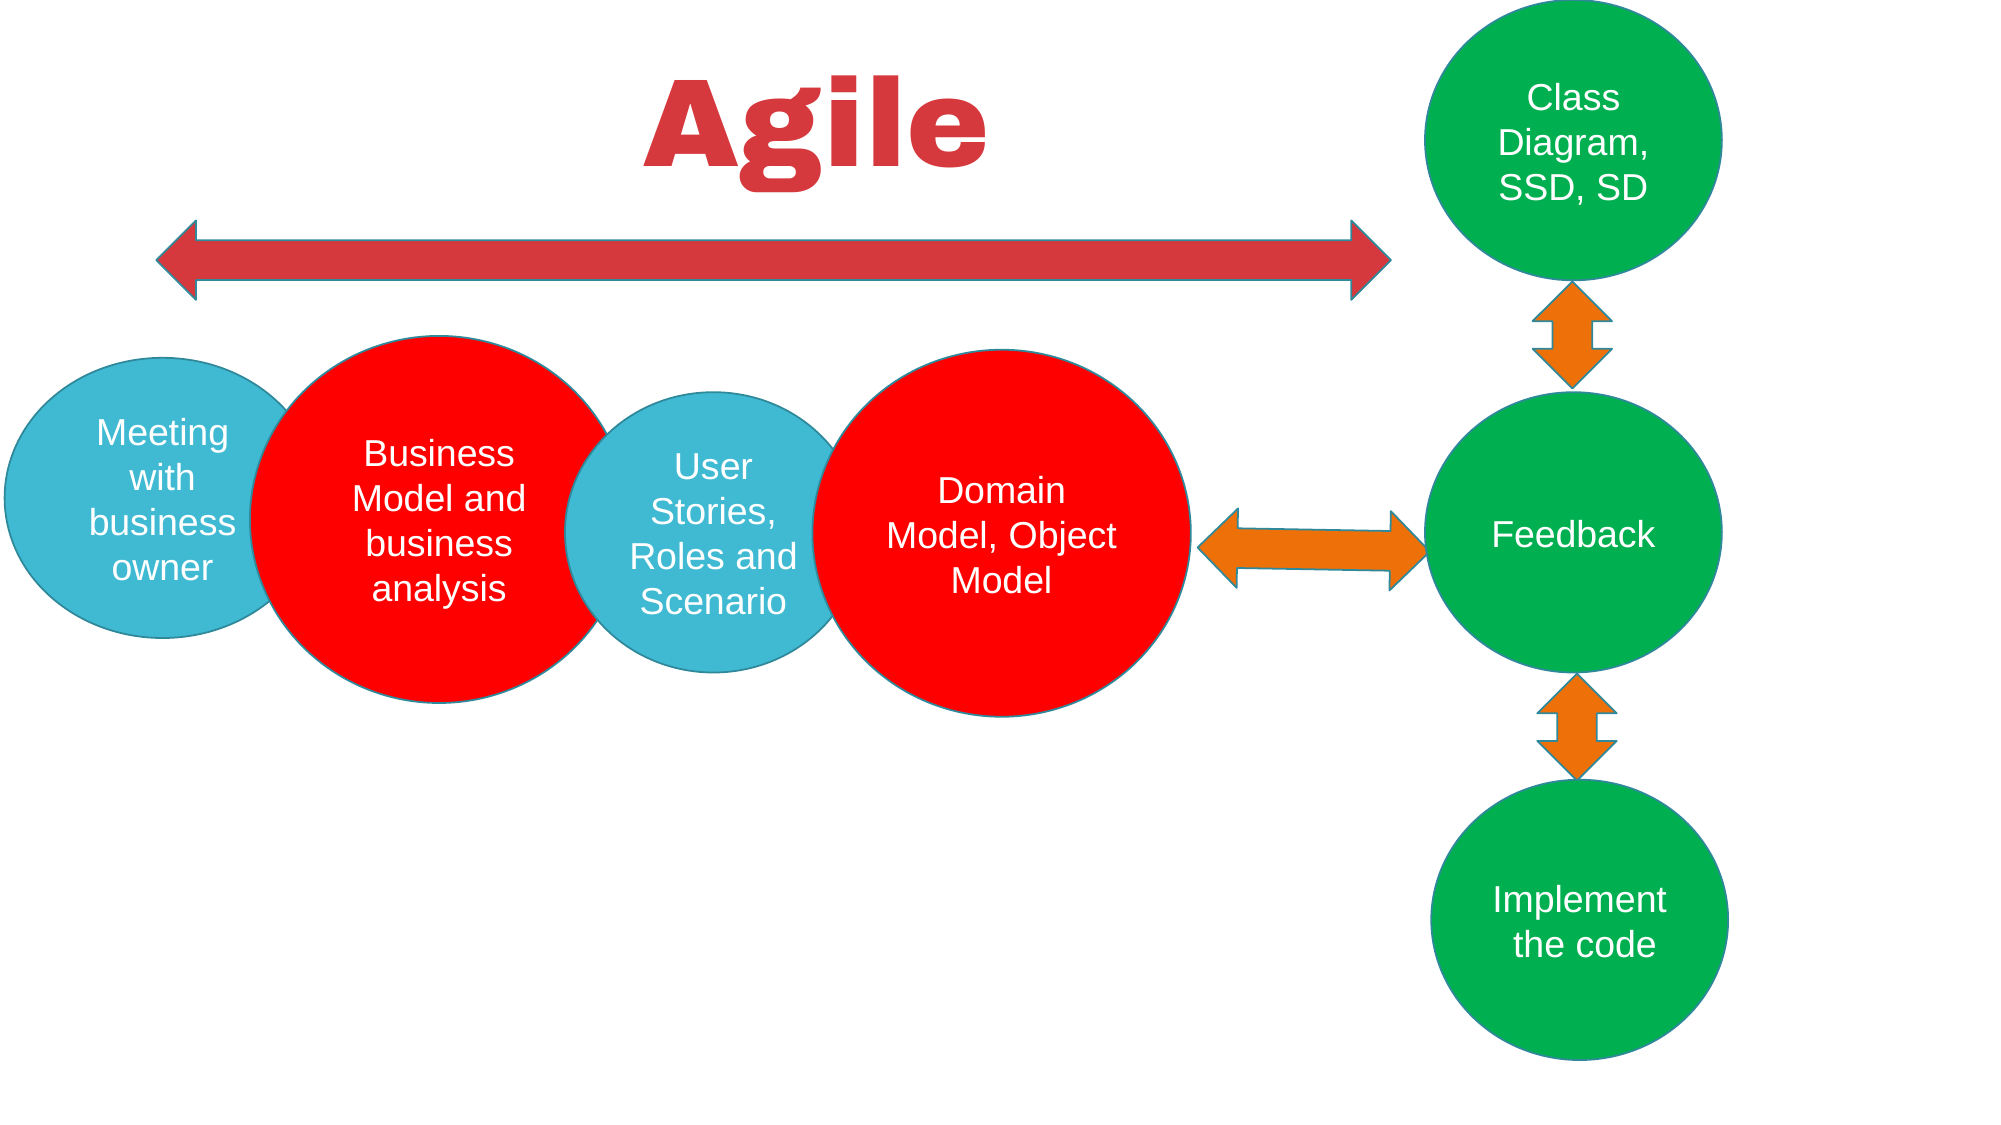

Class Diagram, SSD, SD
Agile

Business Model and business analysis
Domain Model, Object Model
Meeting with business owner
User Stories, Roles and Scenario
Feedback

Implement the code